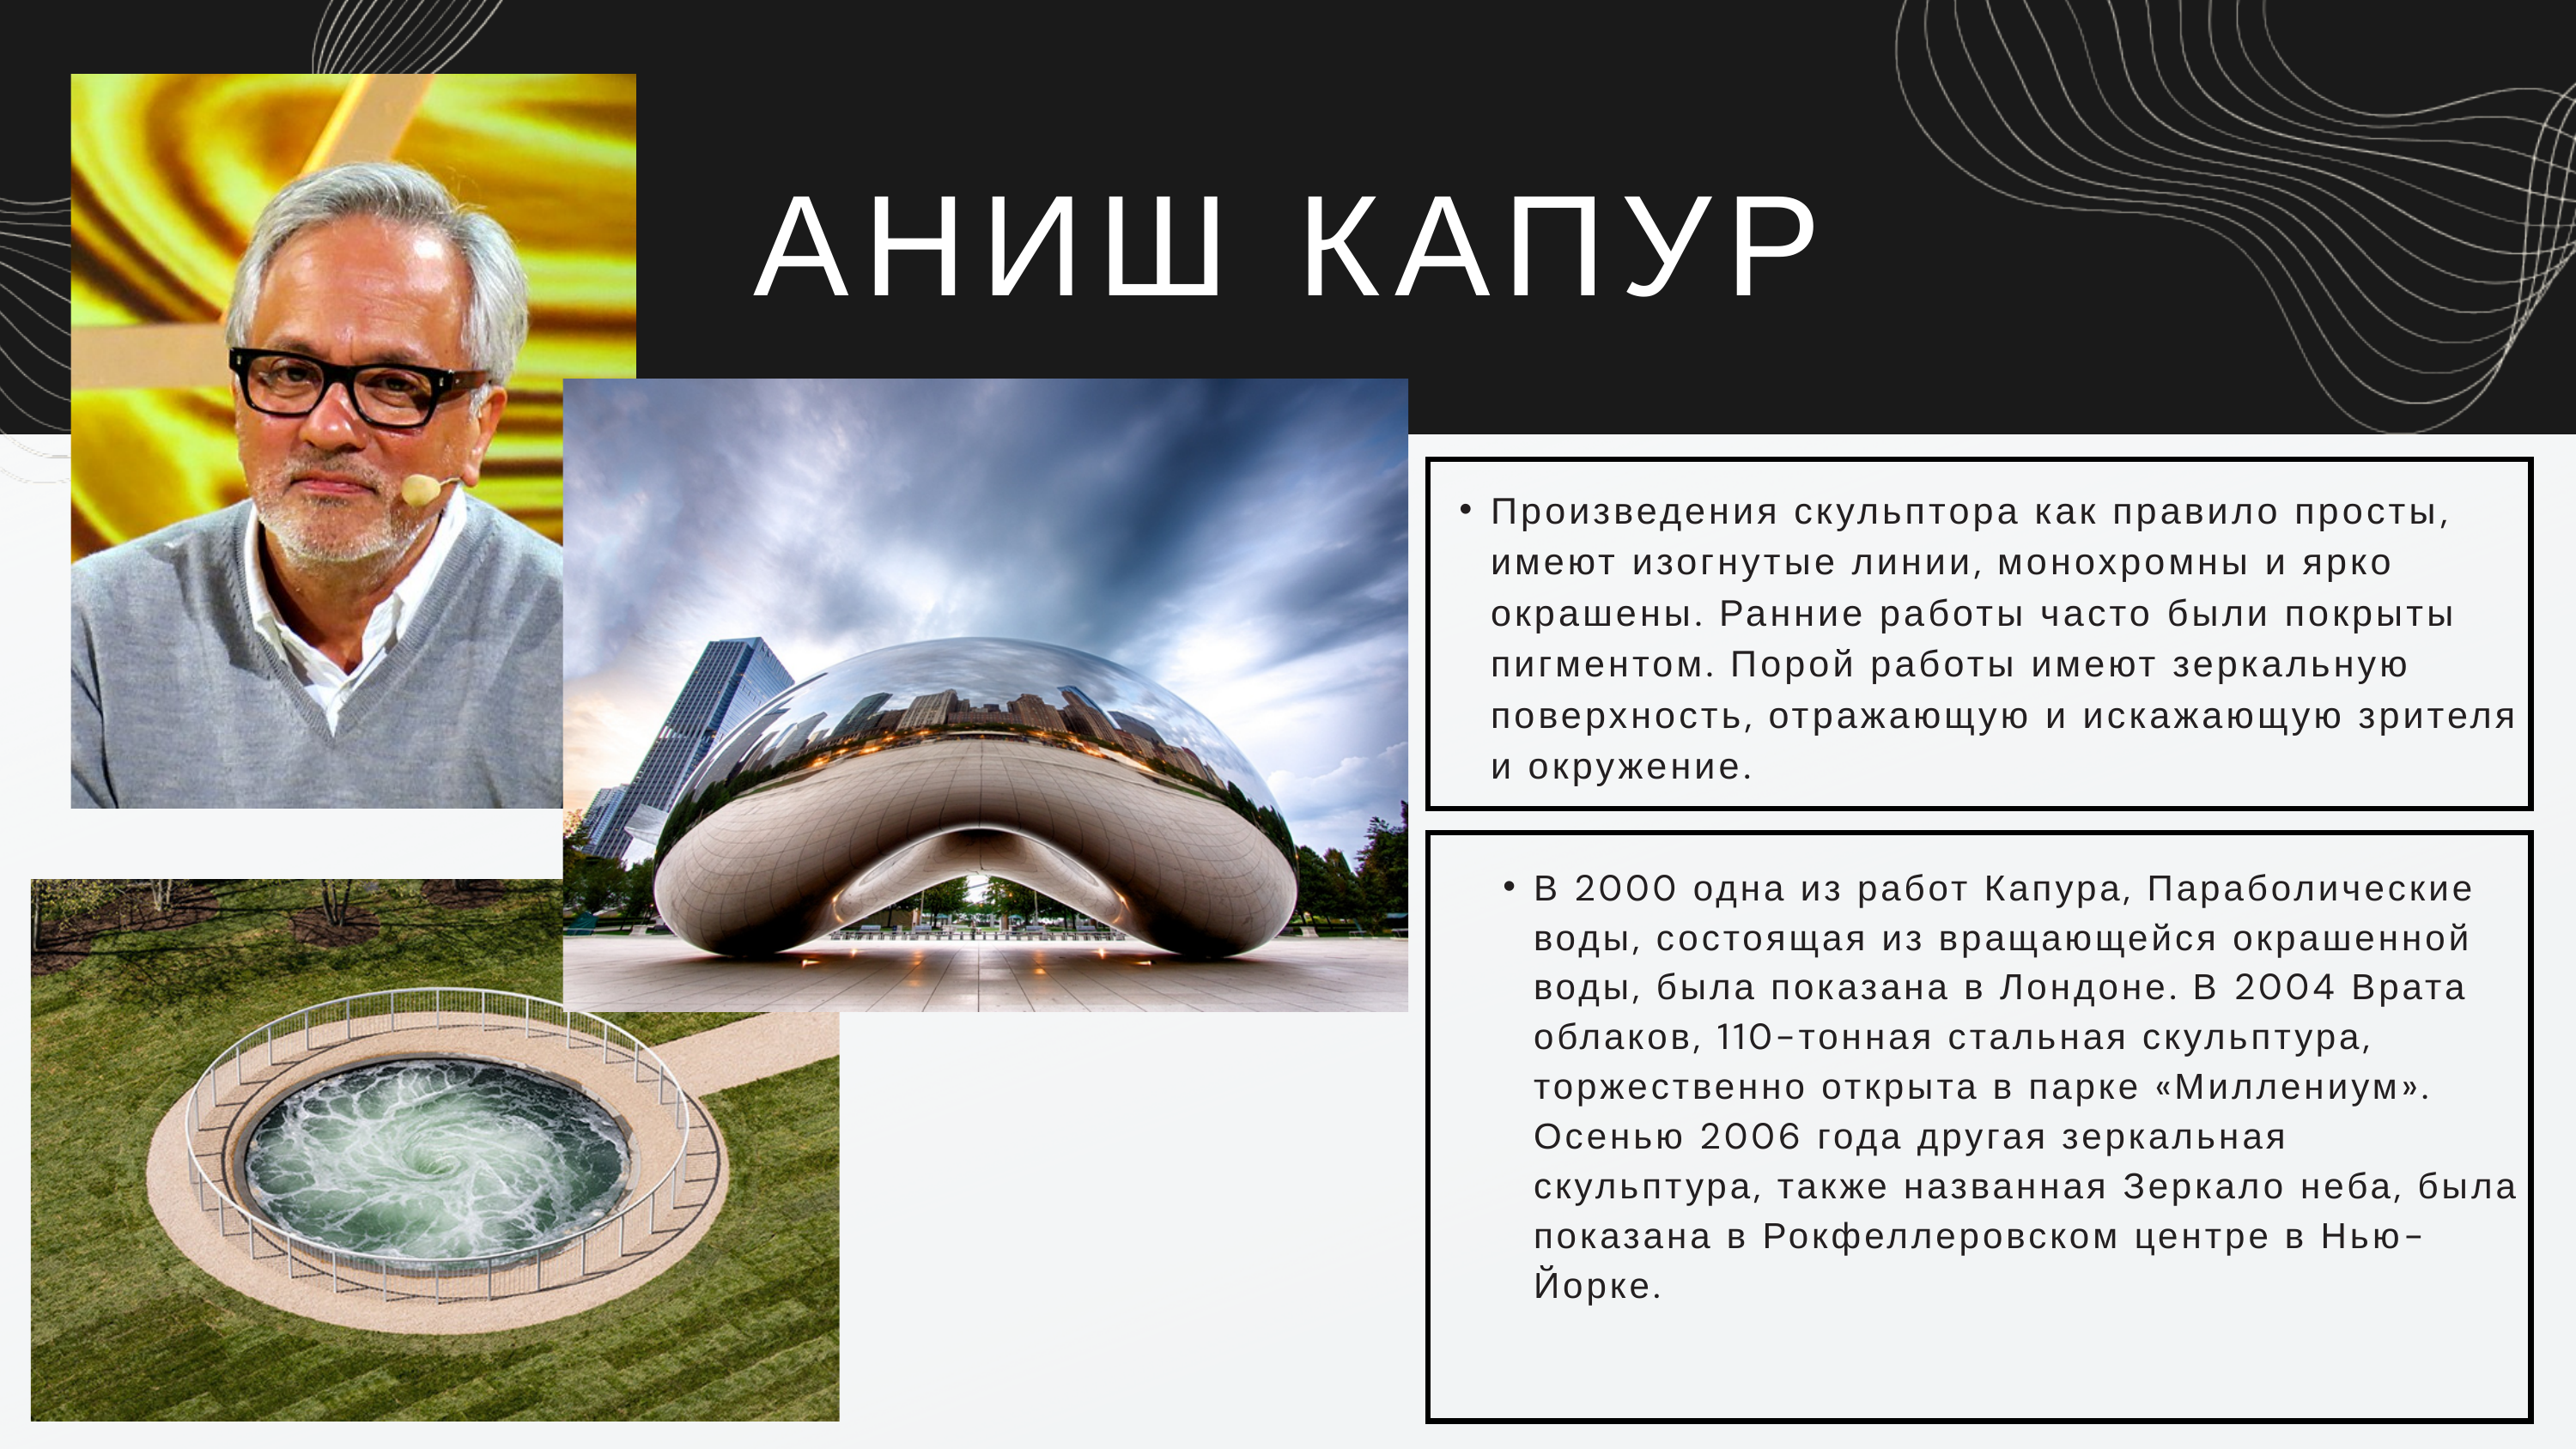

АНИШ КАПУР

Произведения скульптора как правило просты, имеют изогнутые линии, монохромны и ярко окрашены. Ранние работы часто были покрыты пигментом. Порой работы имеют зеркальную поверхность, отражающую и искажающую зрителя и окружение.

В 2000 одна из работ Капура, Параболические воды, состоящая из вращающейся окрашенной воды, была показана в Лондоне. В 2004 Врата облаков, 110-тонная стальная скульптура, торжественно открыта в парке «Миллениум». Осенью 2006 года другая зеркальная скульптура, также названная Зеркало неба, была показана в Рокфеллеровском центре в Нью-Йорке.